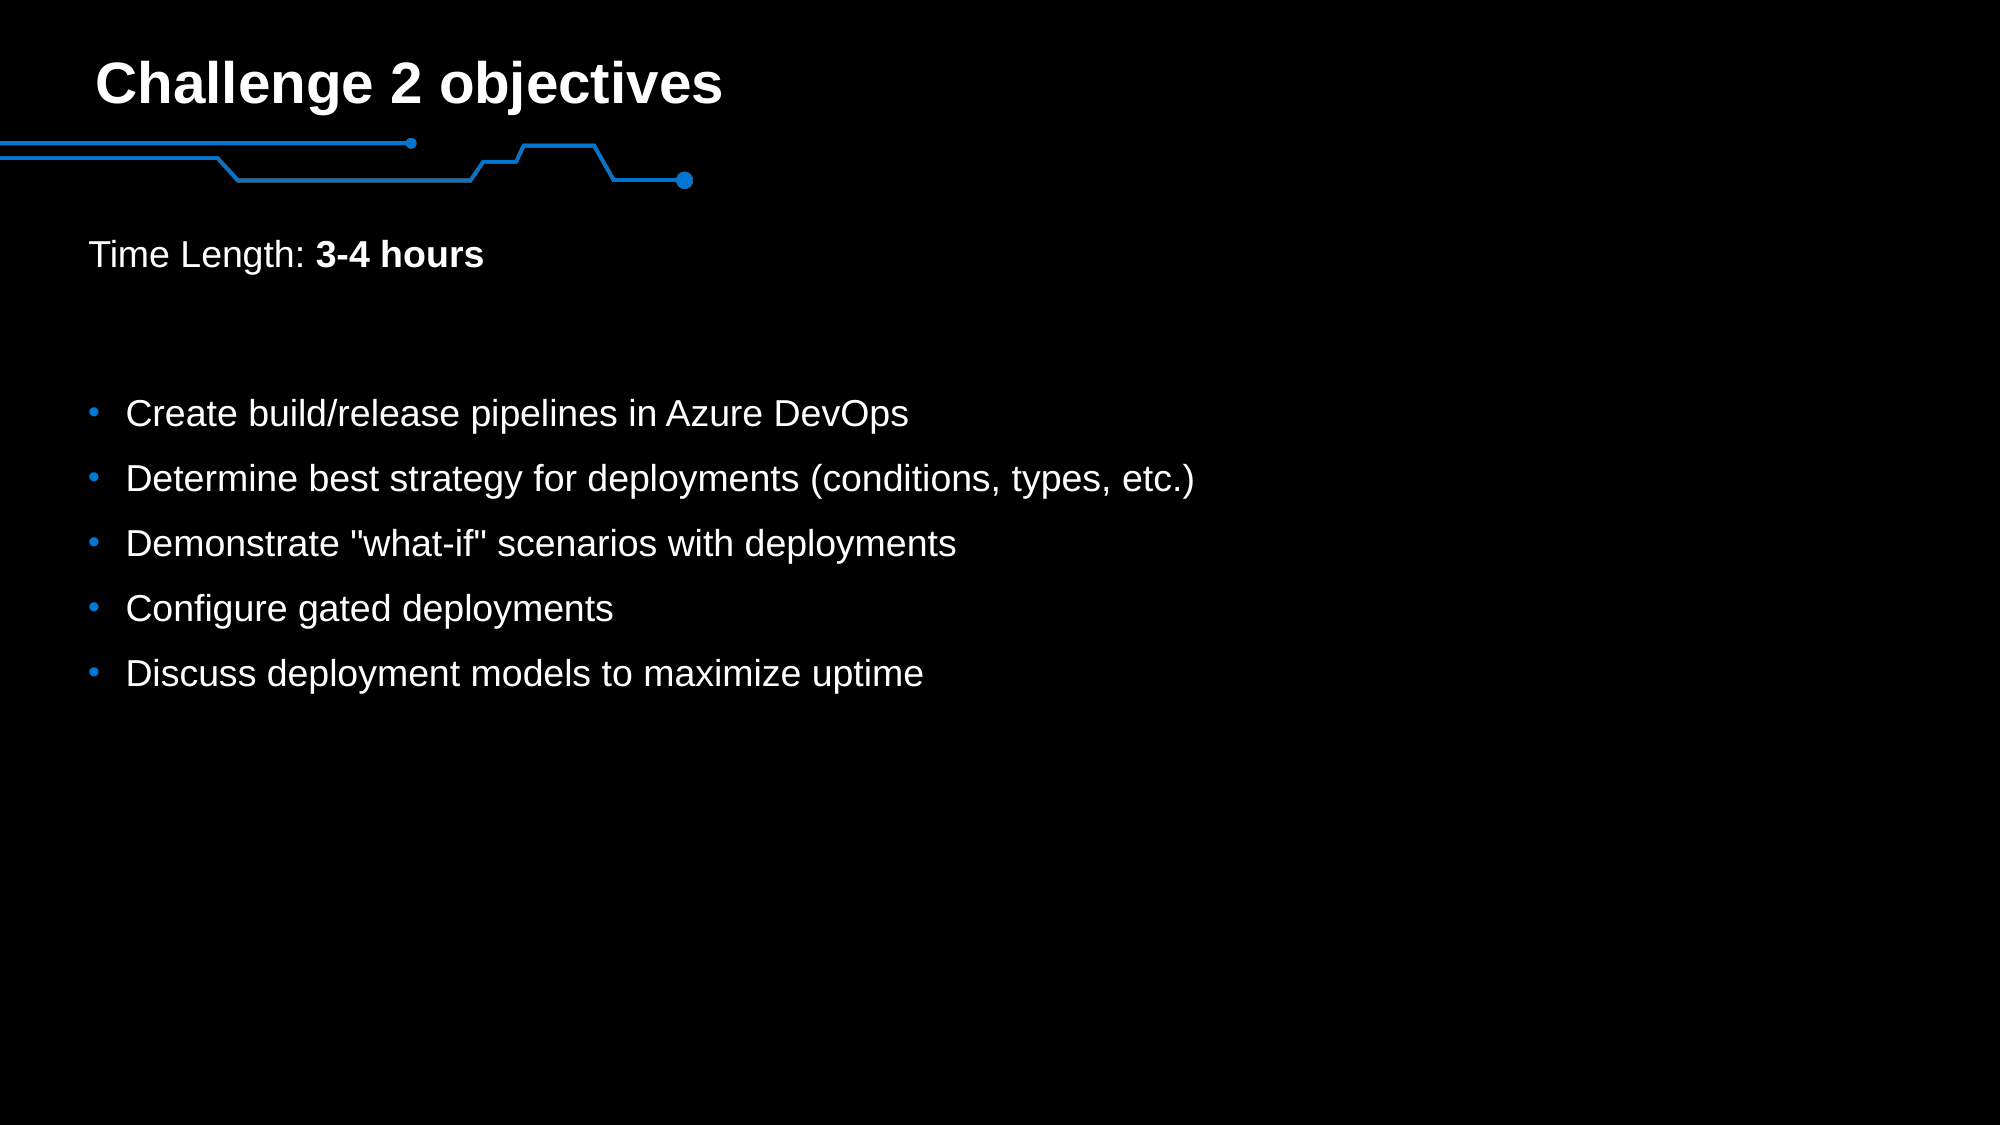

# Challenge 2 objectives
Time Length: 3-4 hours
Create build/release pipelines in Azure DevOps
Determine best strategy for deployments (conditions, types, etc.)
Demonstrate "what-if" scenarios with deployments
Configure gated deployments
Discuss deployment models to maximize uptime